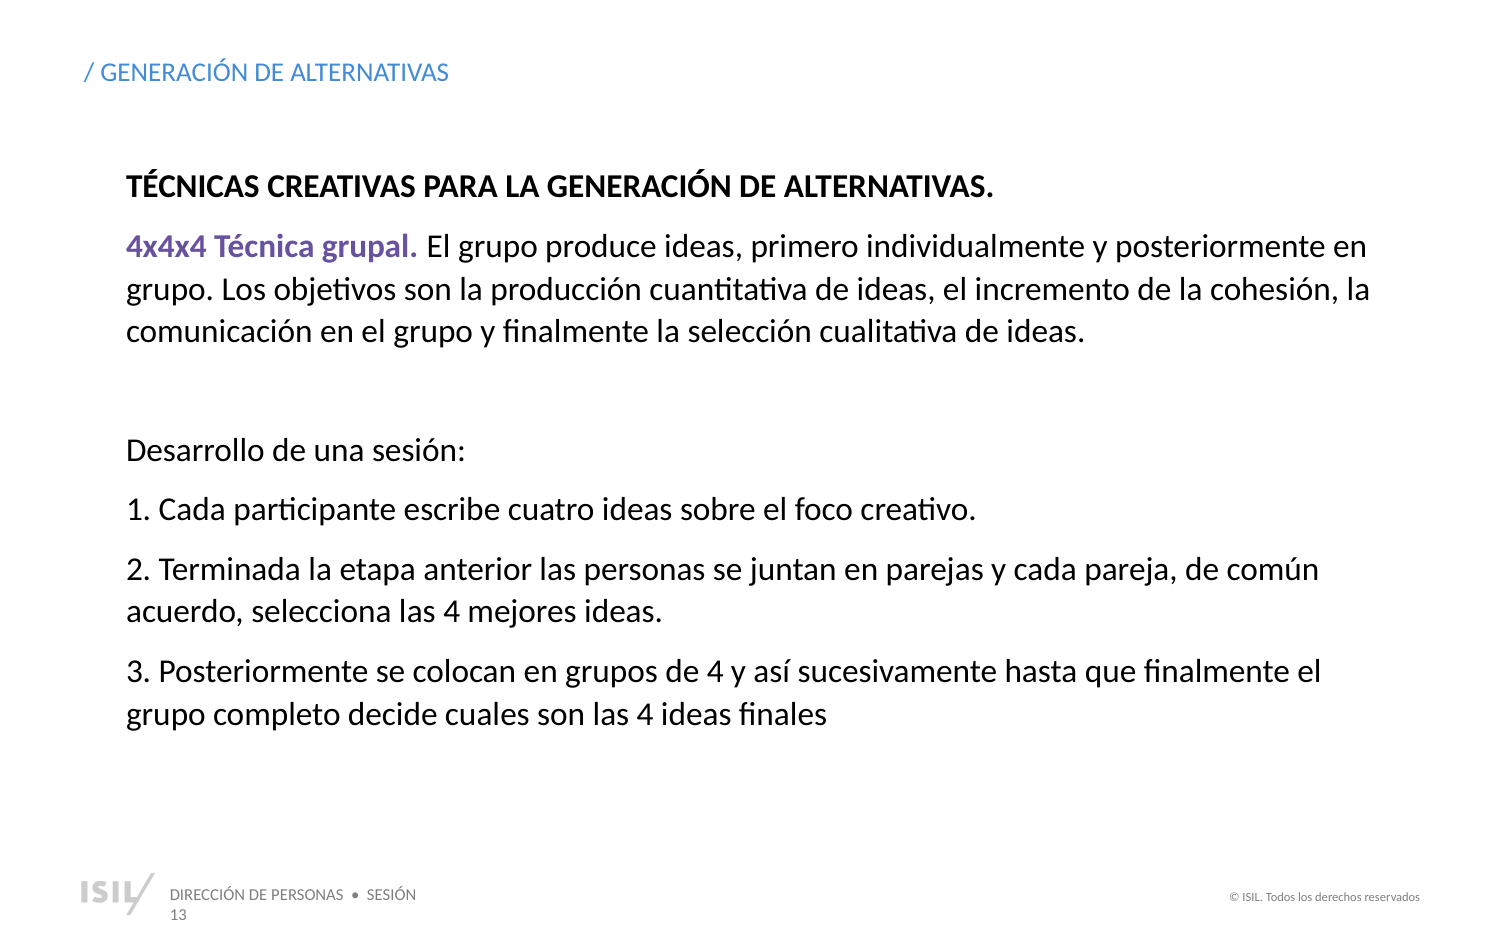

/ GENERACIÓN DE ALTERNATIVAS
TÉCNICAS CREATIVAS PARA LA GENERACIÓN DE ALTERNATIVAS.
4x4x4 Técnica grupal. El grupo produce ideas, primero individualmente y posteriormente en grupo. Los objetivos son la producción cuantitativa de ideas, el incremento de la cohesión, la comunicación en el grupo y finalmente la selección cualitativa de ideas.

Desarrollo de una sesión:
1. Cada participante escribe cuatro ideas sobre el foco creativo.
2. Terminada la etapa anterior las personas se juntan en parejas y cada pareja, de común acuerdo, selecciona las 4 mejores ideas.
3. Posteriormente se colocan en grupos de 4 y así sucesivamente hasta que finalmente el grupo completo decide cuales son las 4 ideas finales